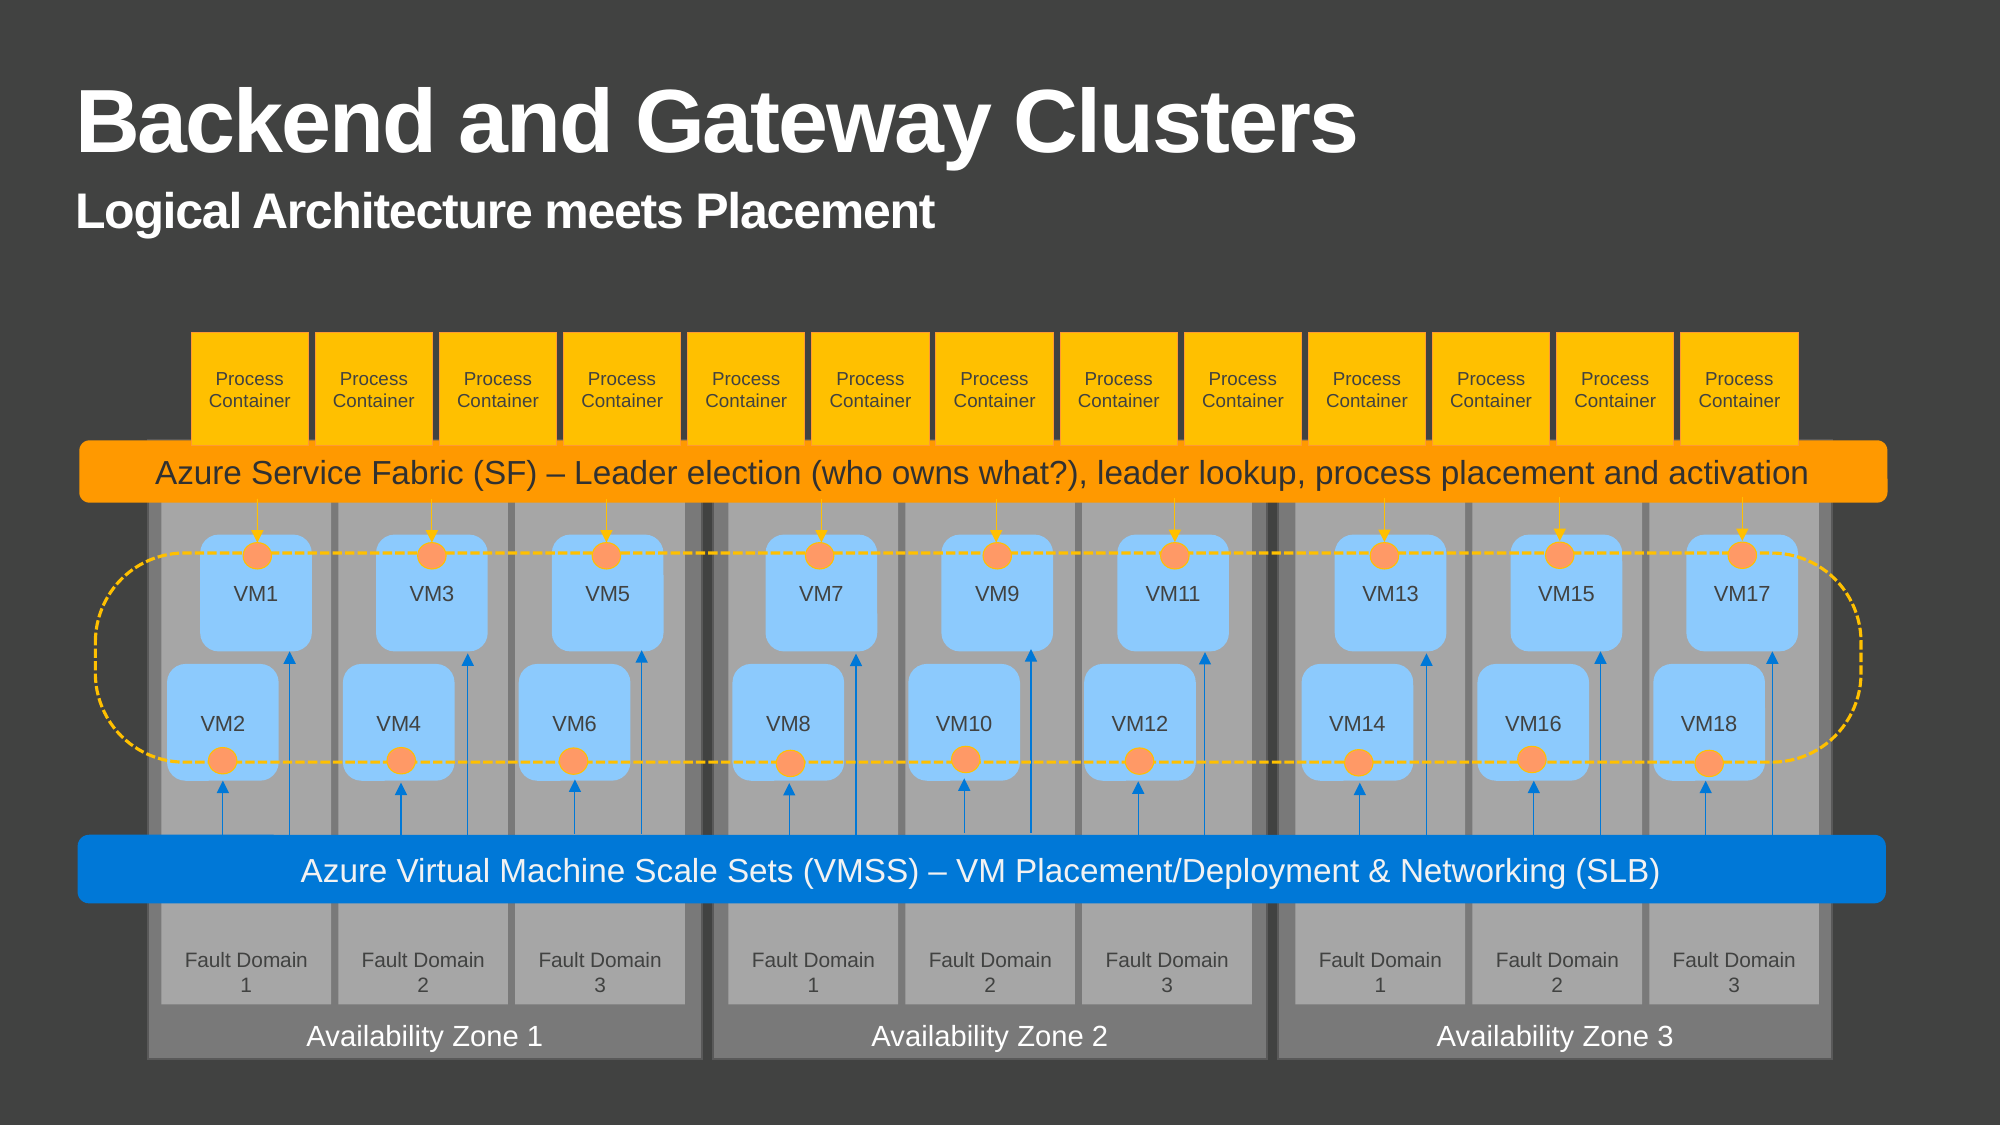

# Backend and Gateway Clusters
Logical Architecture meets Placement
Process Container
Process Container
Process Container
Process Container
Process Container
Process Container
Process Container
Process Container
Process Container
Process Container
Process Container
Process Container
Process Container
Availability Zone 3
Availability Zone 2
Azure Service Fabric (SF) – Leader election (who owns what?), leader lookup, process placement and activation
Availability Zone 1
Fault Domain 2
Fault Domain 3
Fault Domain 2
Fault Domain 3
Fault Domain 1
Fault Domain 3
Fault Domain 1
Fault Domain 1
Fault Domain 2
VM1
VM3
VM5
VM7
VM9
VM11
VM13
VM15
VM17

VM2
VM4
VM6
VM8
VM10
VM12
VM14
VM16
VM18

Azure Virtual Machine Scale Sets (VMSS) – VM Placement/Deployment & Networking (SLB)